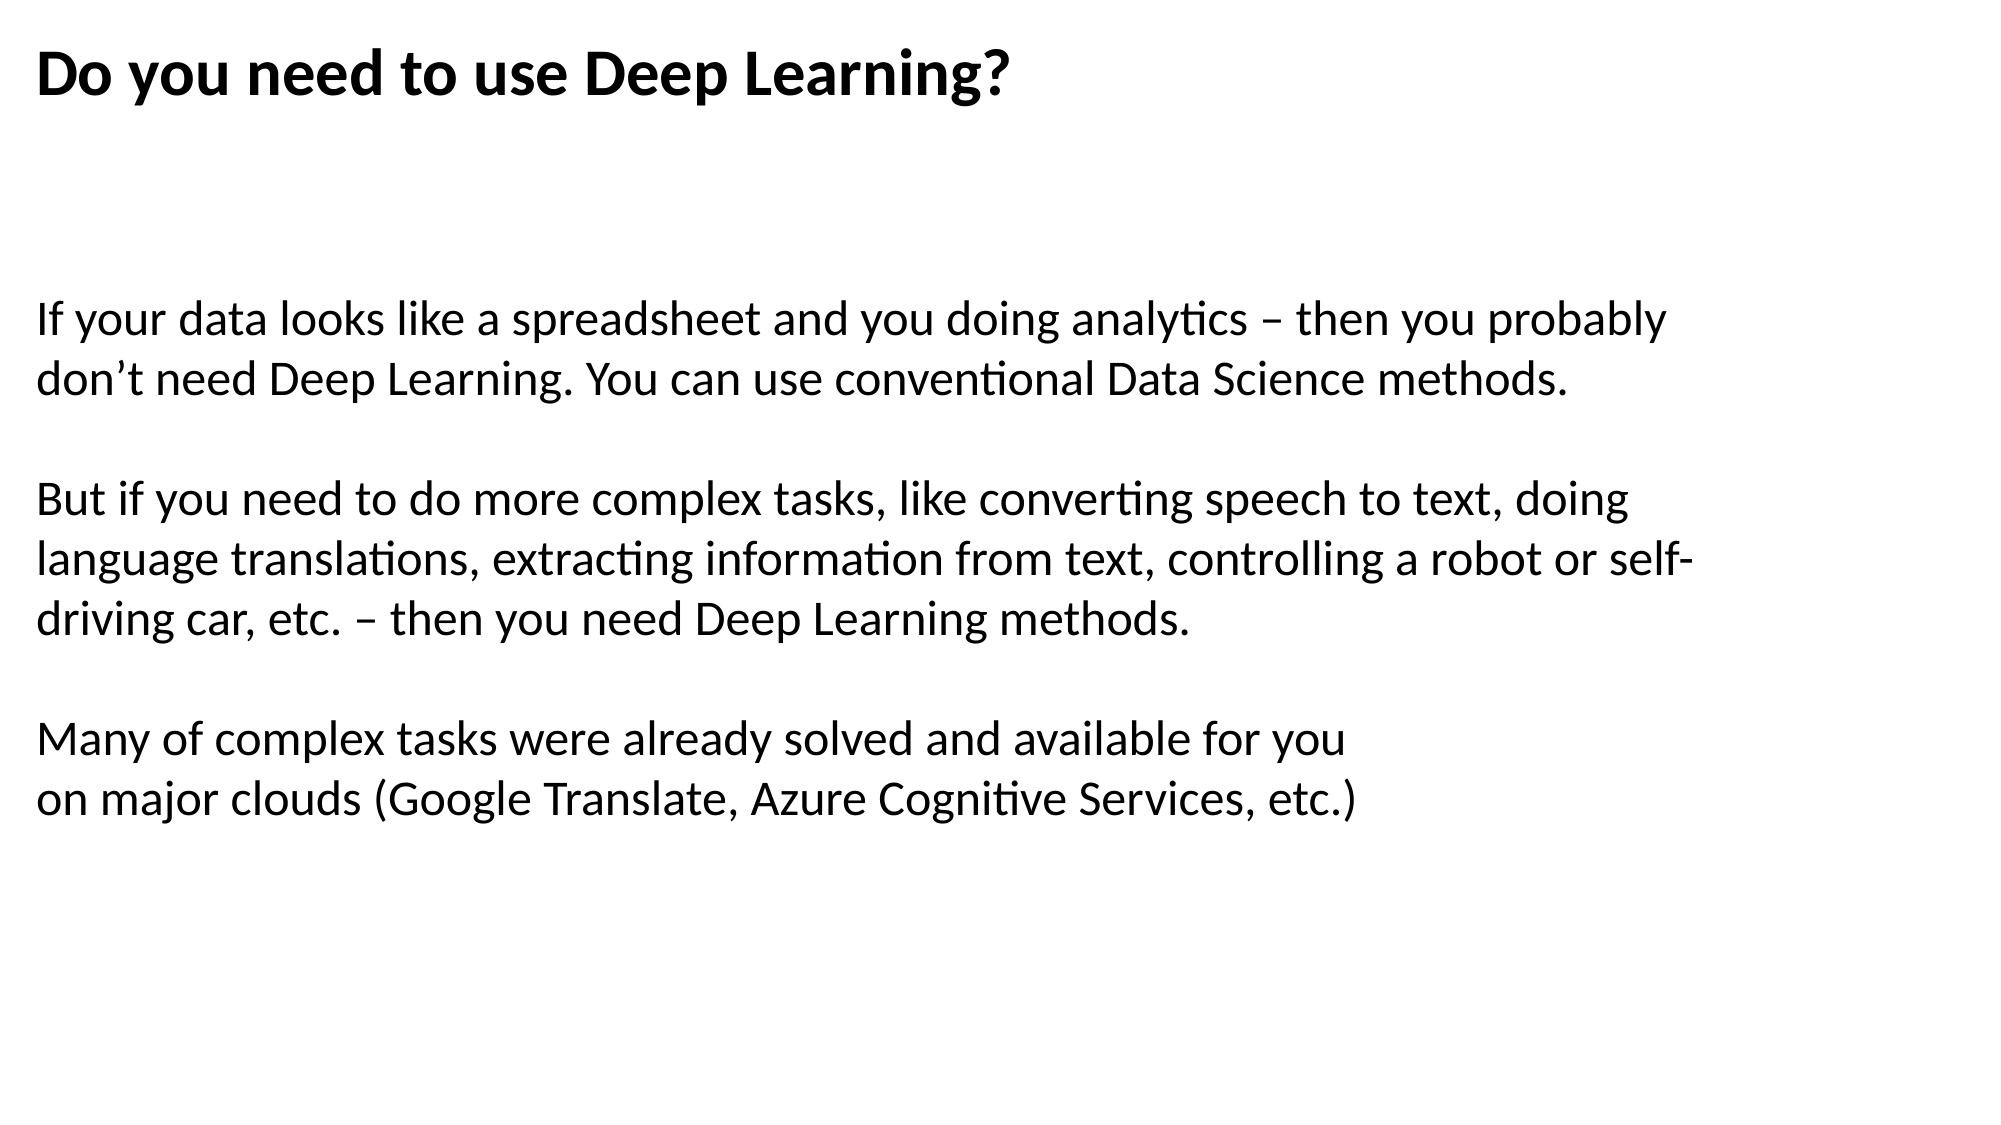

Do you need to use Deep Learning?
If your data looks like a spreadsheet and you doing analytics – then you probably don’t need Deep Learning. You can use conventional Data Science methods.

But if you need to do more complex tasks, like converting speech to text, doing language translations, extracting information from text, controlling a robot or self-driving car, etc. – then you need Deep Learning methods.

Many of complex tasks were already solved and available for you
on major clouds (Google Translate, Azure Cognitive Services, etc.)